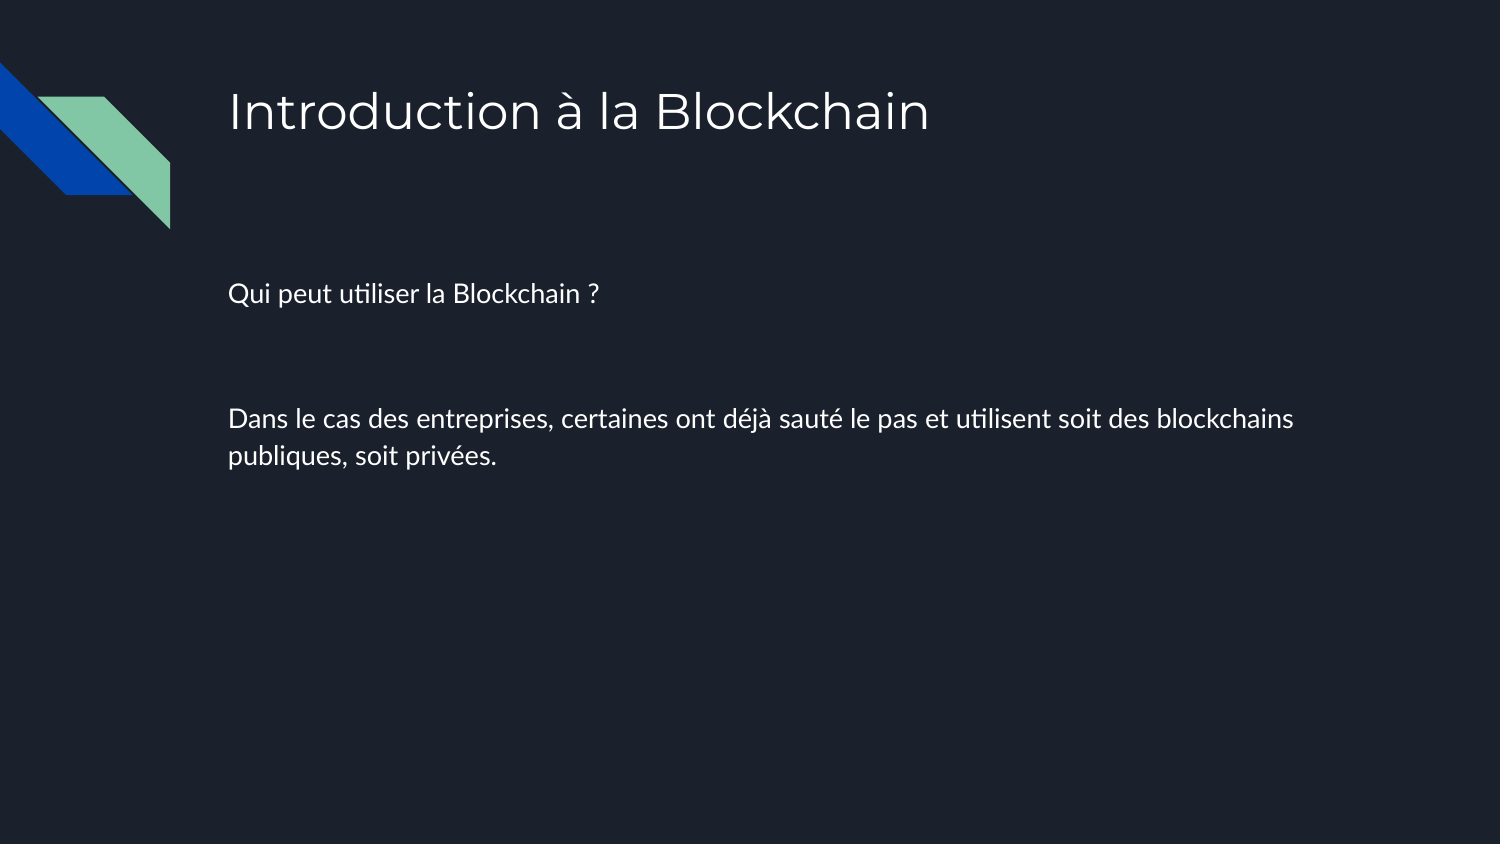

# Introduction à la Blockchain
Qui peut utiliser la Blockchain ?

Dans le cas des entreprises, certaines ont déjà sauté le pas et utilisent soit des blockchains publiques, soit privées.